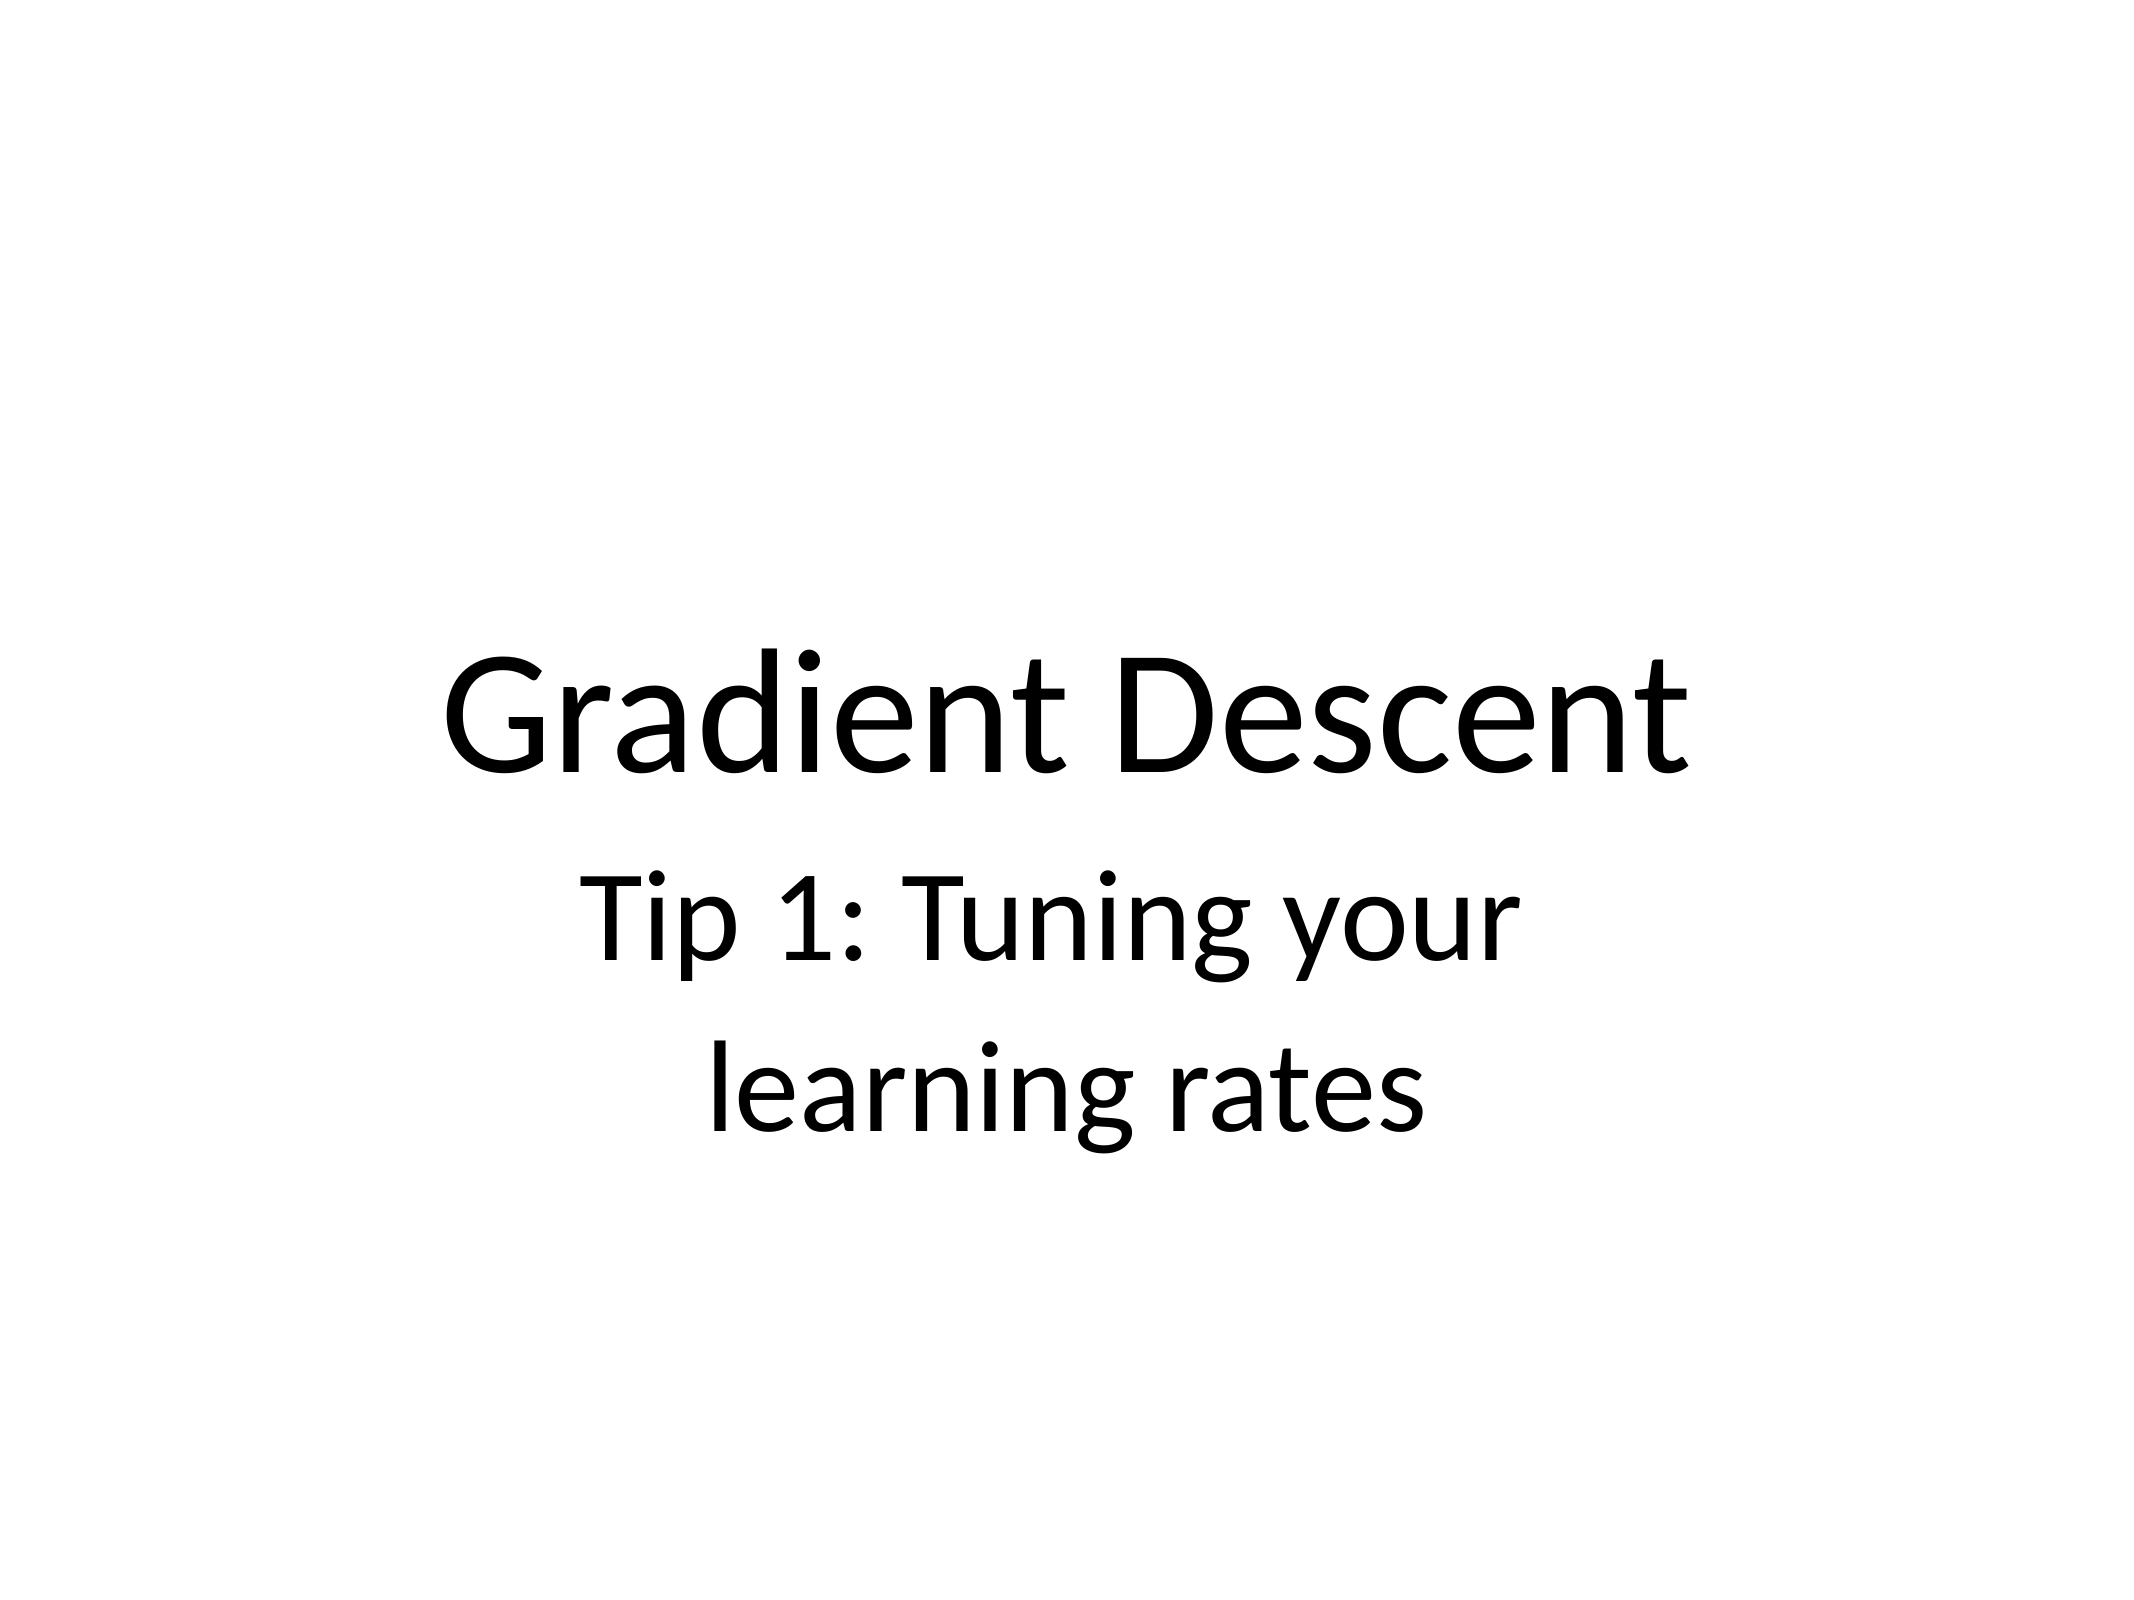

# Gradient Descent
Tip 1: Tuning your
learning rates